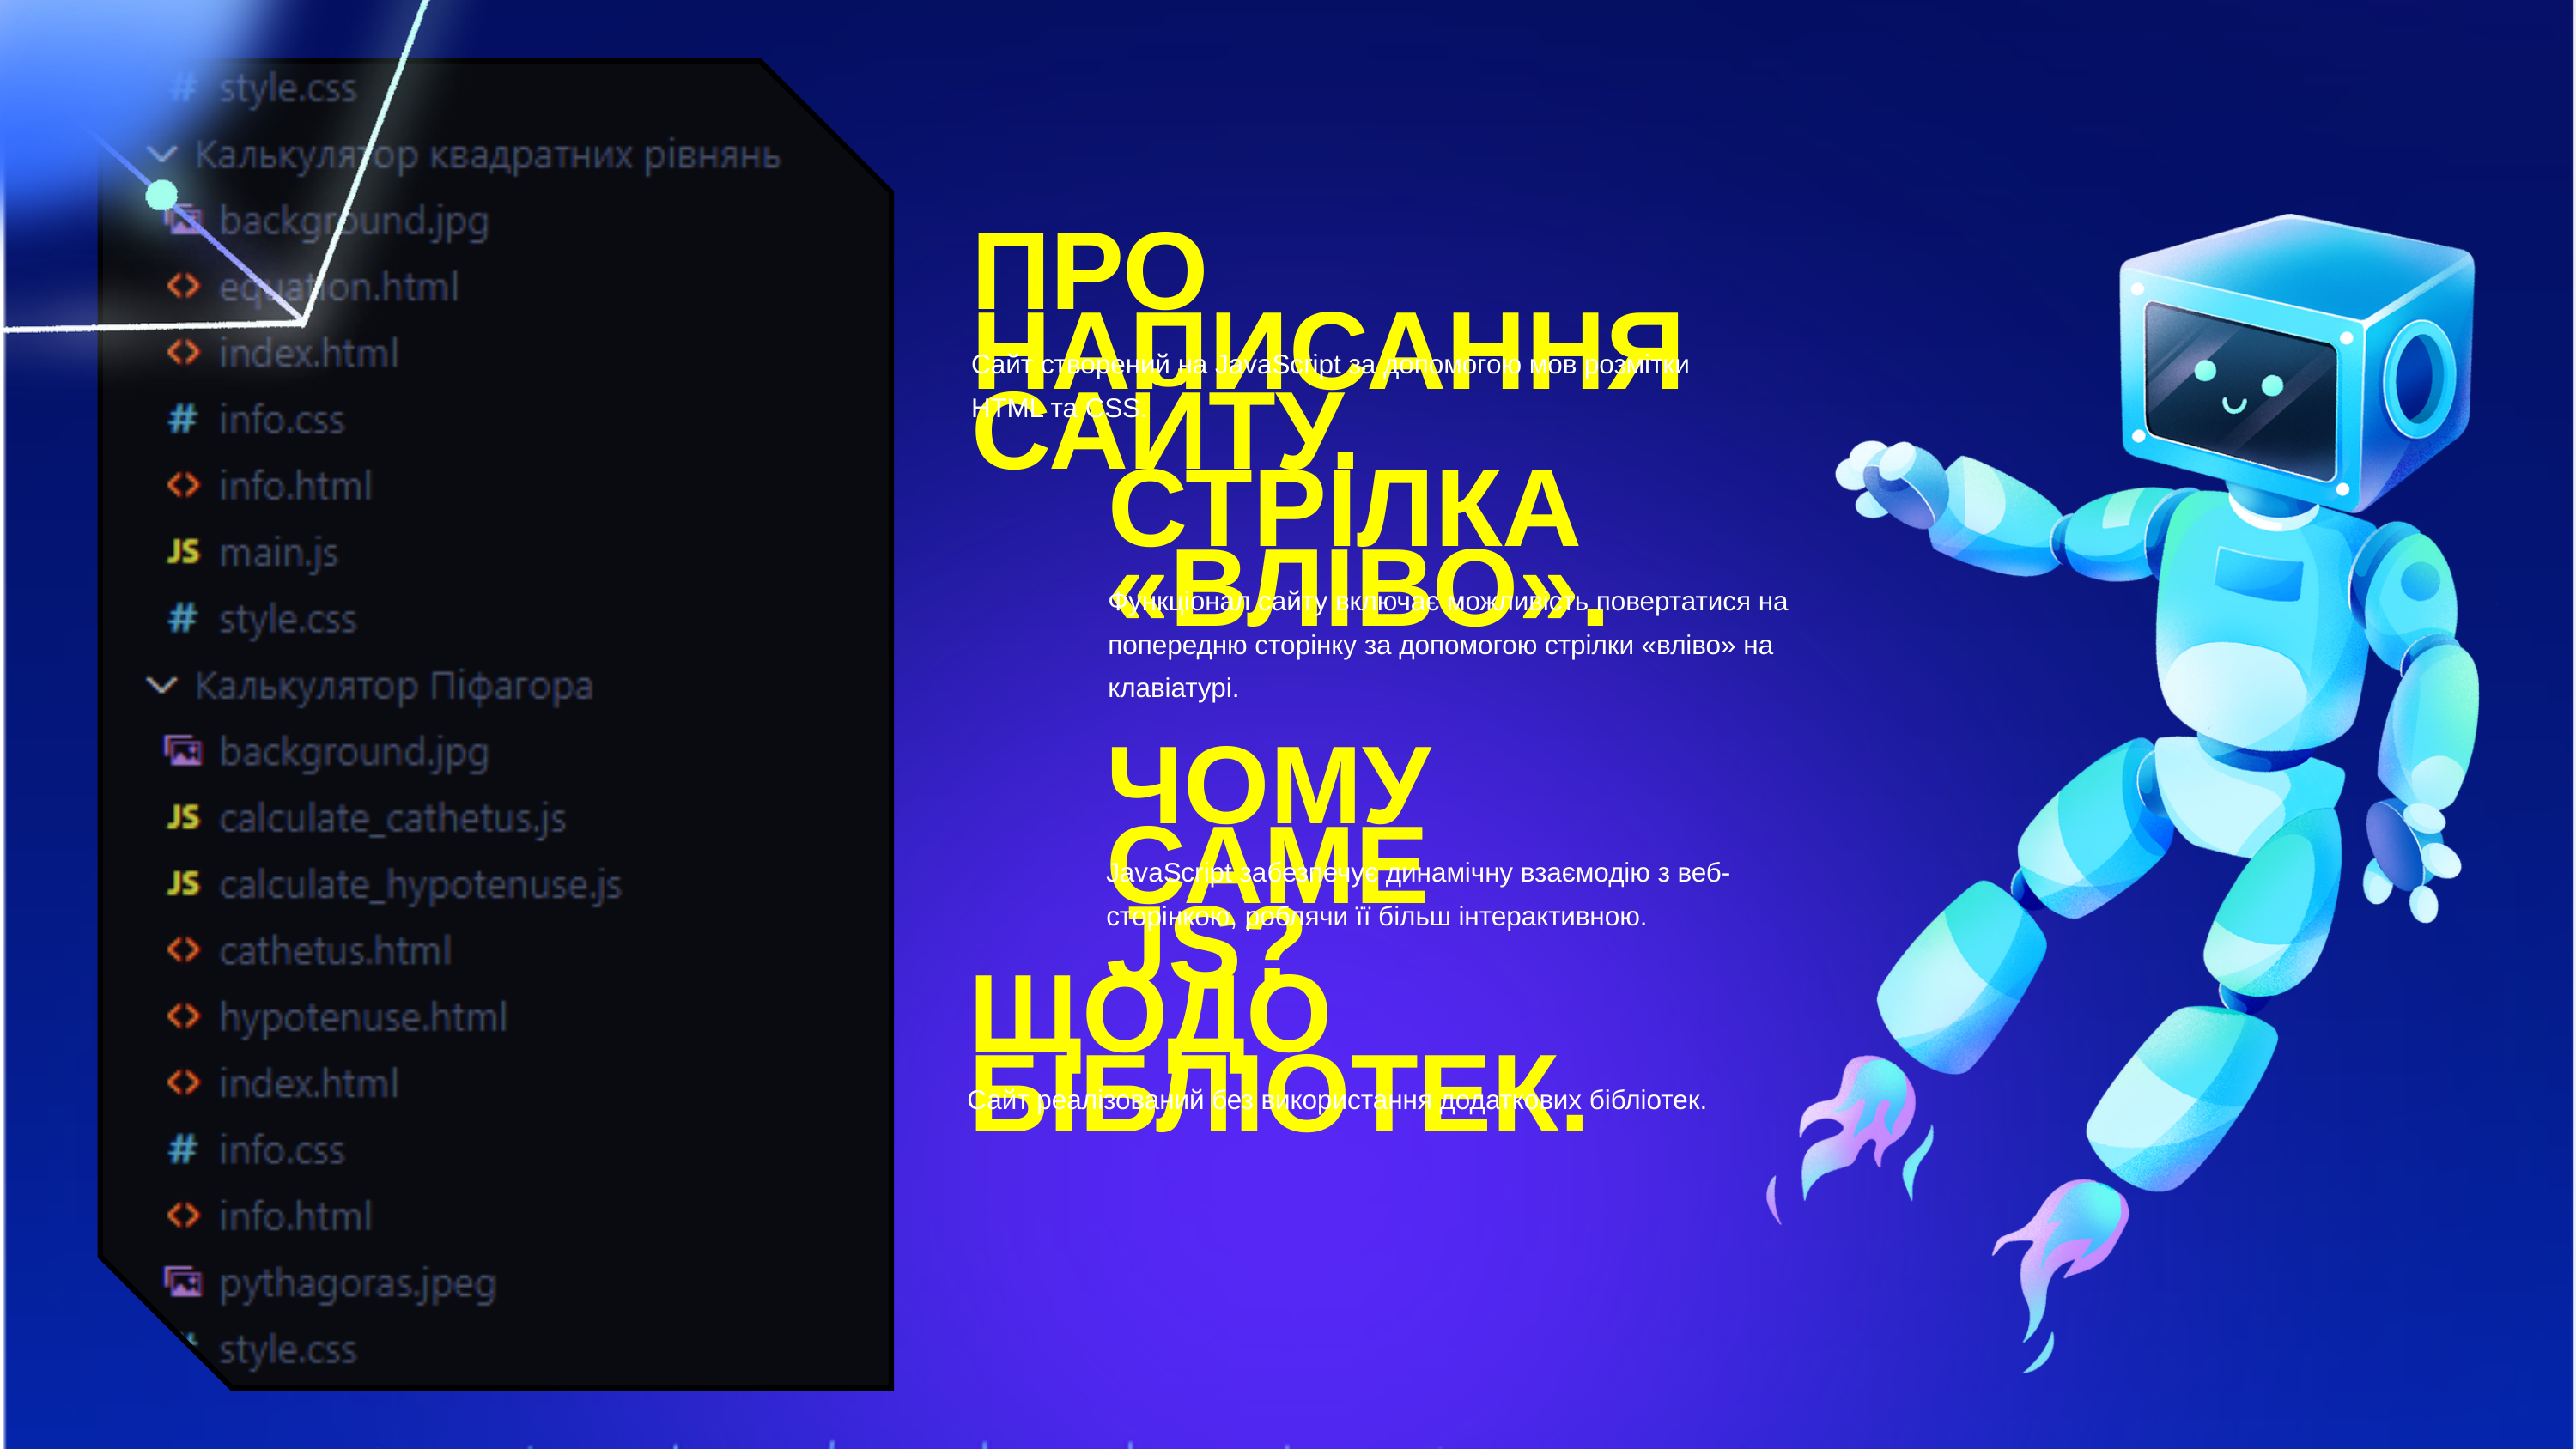

ПРО НАПИСАННЯ САЙТУ.
Сайт створений на JavaScript за допомогою мов розмітки HTML та CSS.
СТРІЛКА «ВЛІВО».
Функціонал сайту включає можливість повертатися на попередню сторінку за допомогою стрілки «вліво» на клавіатурі.
ЧОМУ САМЕ JS?
JavaScript забезпечує динамічну взаємодію з веб-сторінкою, роблячи її більш інтерактивною.
ЩОДО БІБЛІОТЕК.
Сайт реалізований без використання додаткових бібліотек.